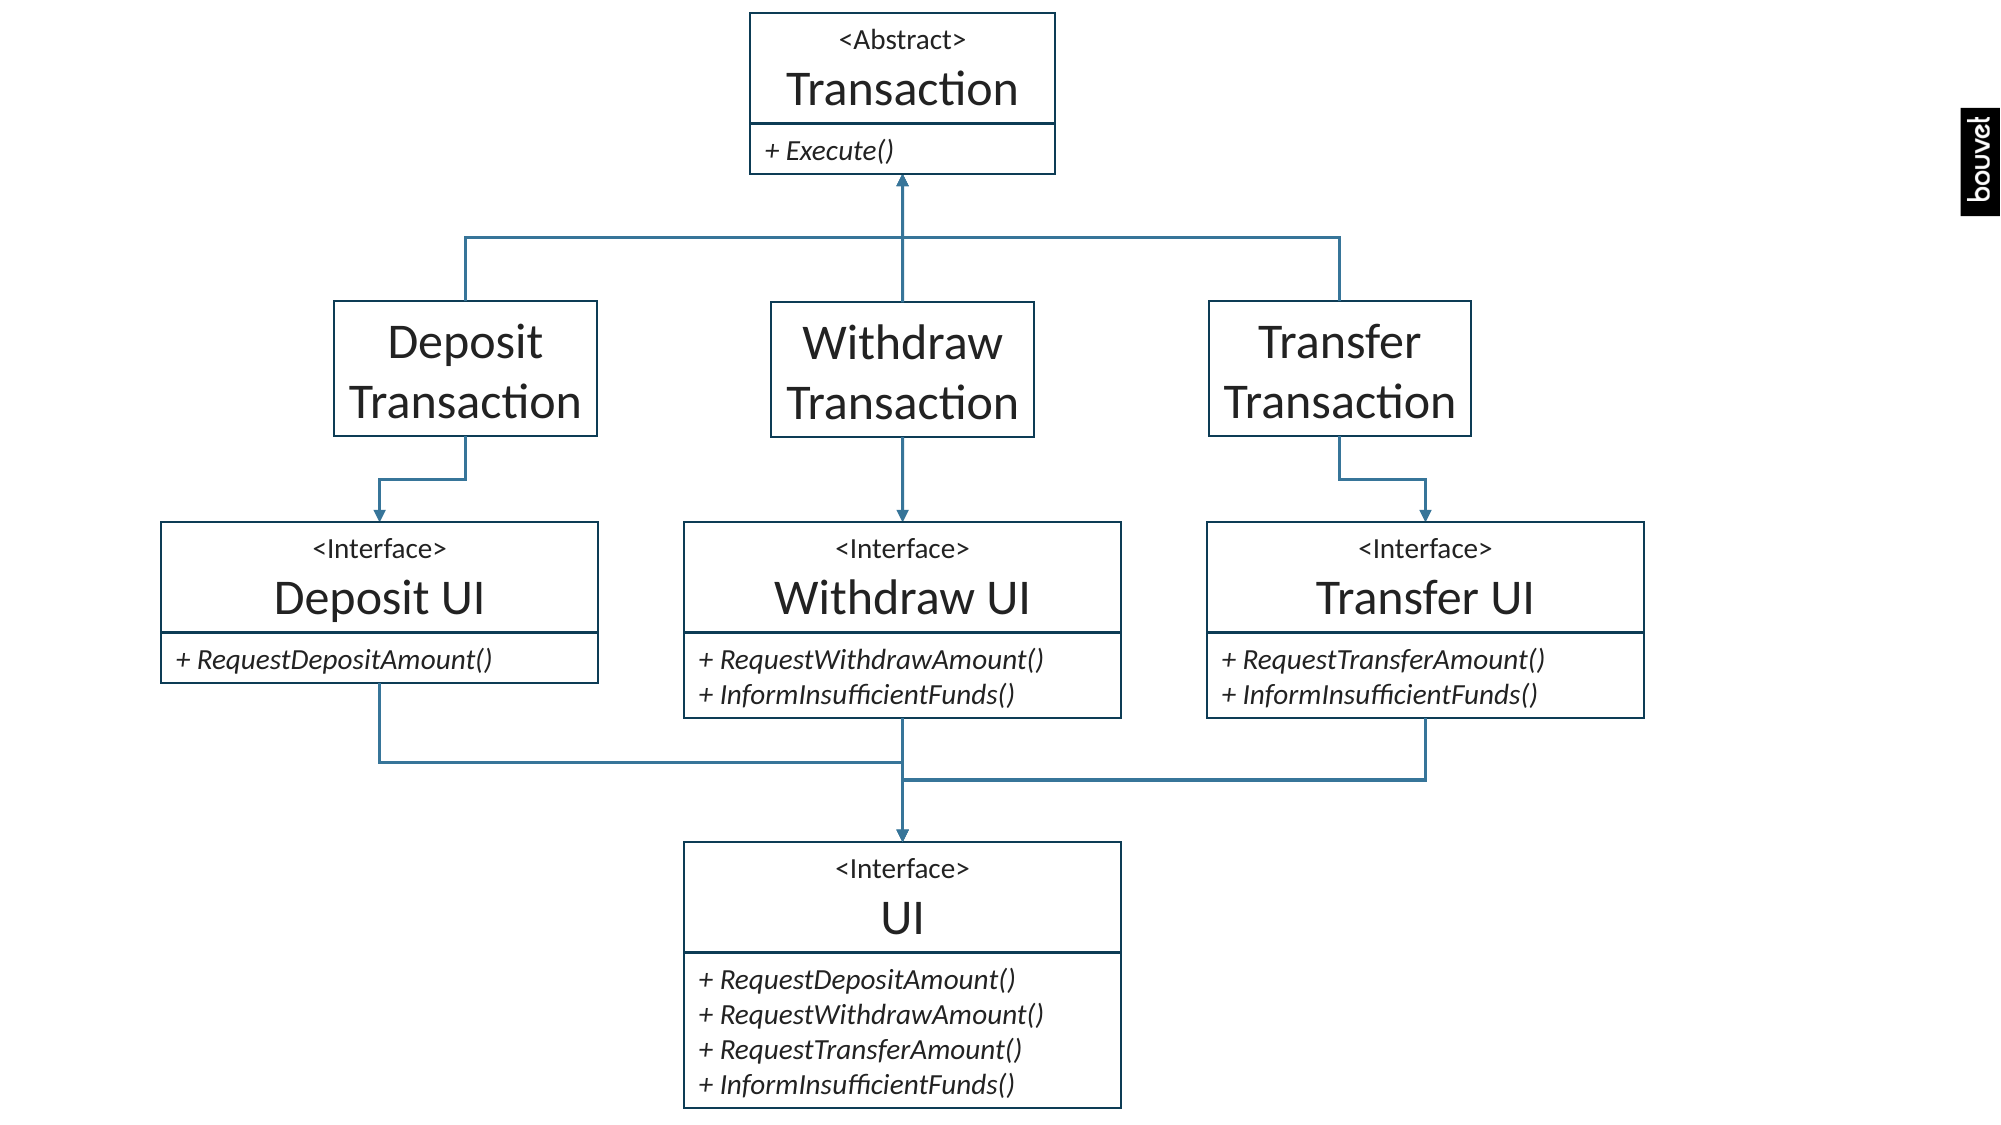

<Abstract>
Transaction
+ Execute()
Deposit
Transaction
Transfer
Transaction
Withdraw
Transaction
<Interface>
Transfer UI
+ RequestTransferAmount()
+ InformInsufficientFunds()
<Interface>
Deposit UI
+ RequestDepositAmount()
<Interface>
Withdraw UI
+ RequestWithdrawAmount()
+ InformInsufficientFunds()
<Interface>
UI
+ RequestDepositAmount()
+ RequestWithdrawAmount()
+ RequestTransferAmount()
+ InformInsufficientFunds()